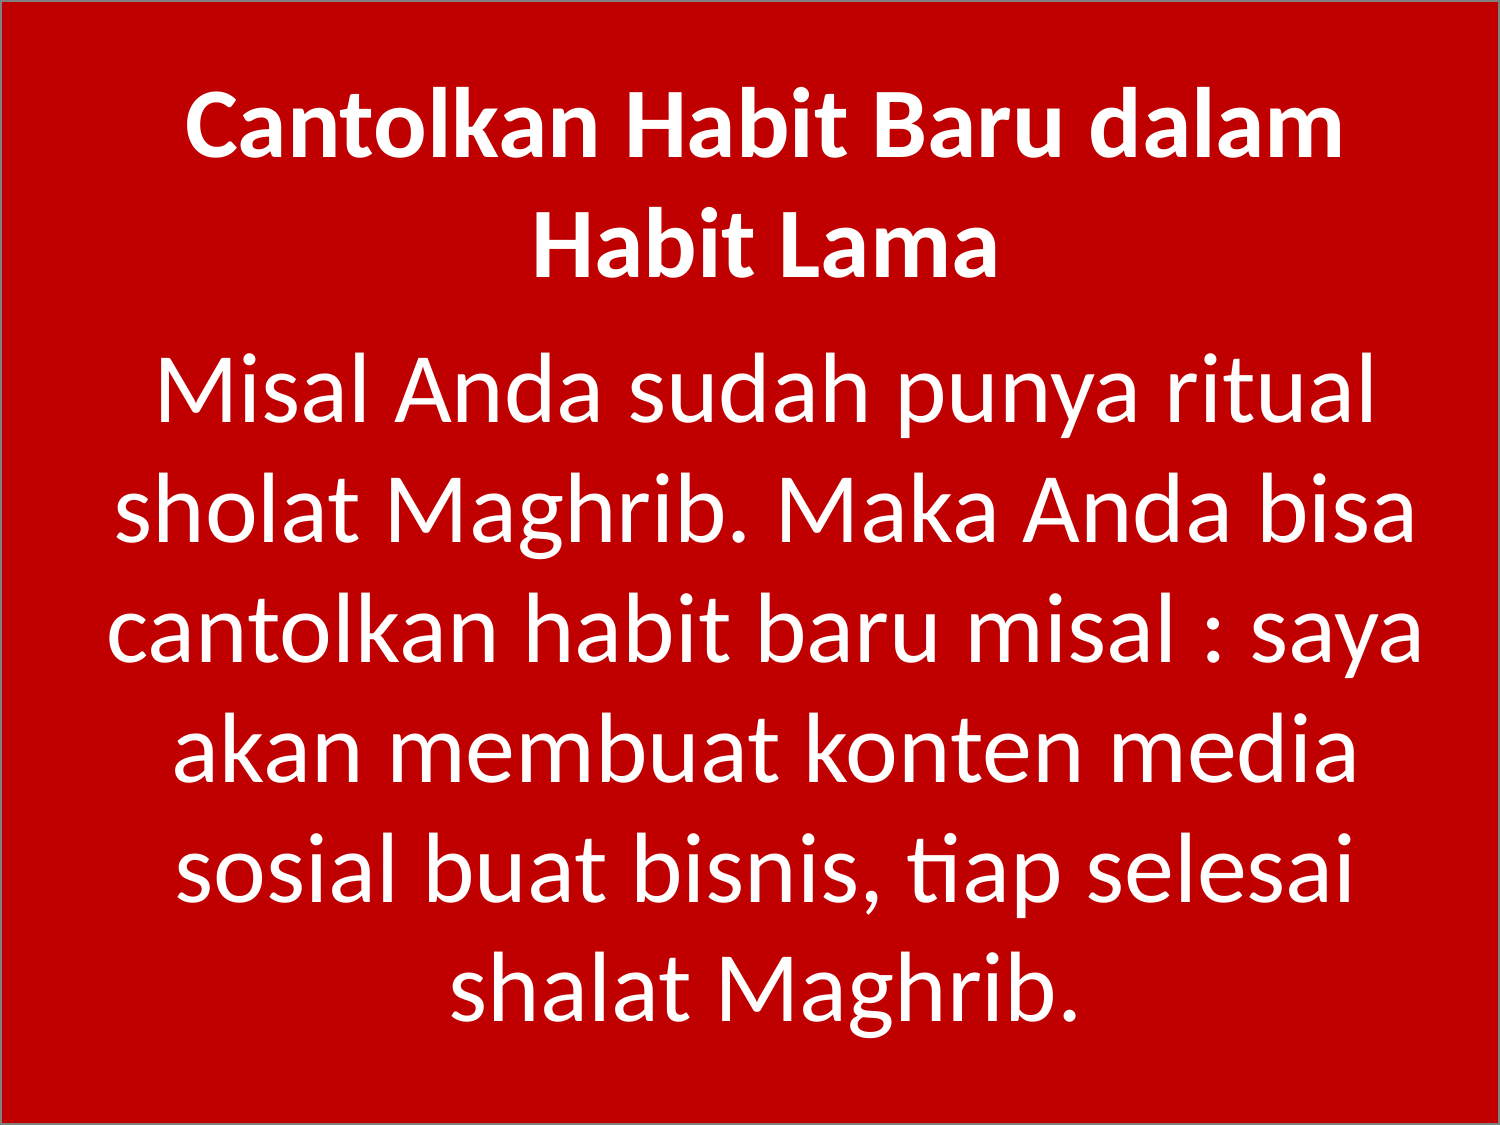

Cantolkan Habit Baru dalam Habit Lama
Misal Anda sudah punya ritual sholat Maghrib. Maka Anda bisa cantolkan habit baru misal : saya akan membuat konten media sosial buat bisnis, tiap selesai shalat Maghrib.